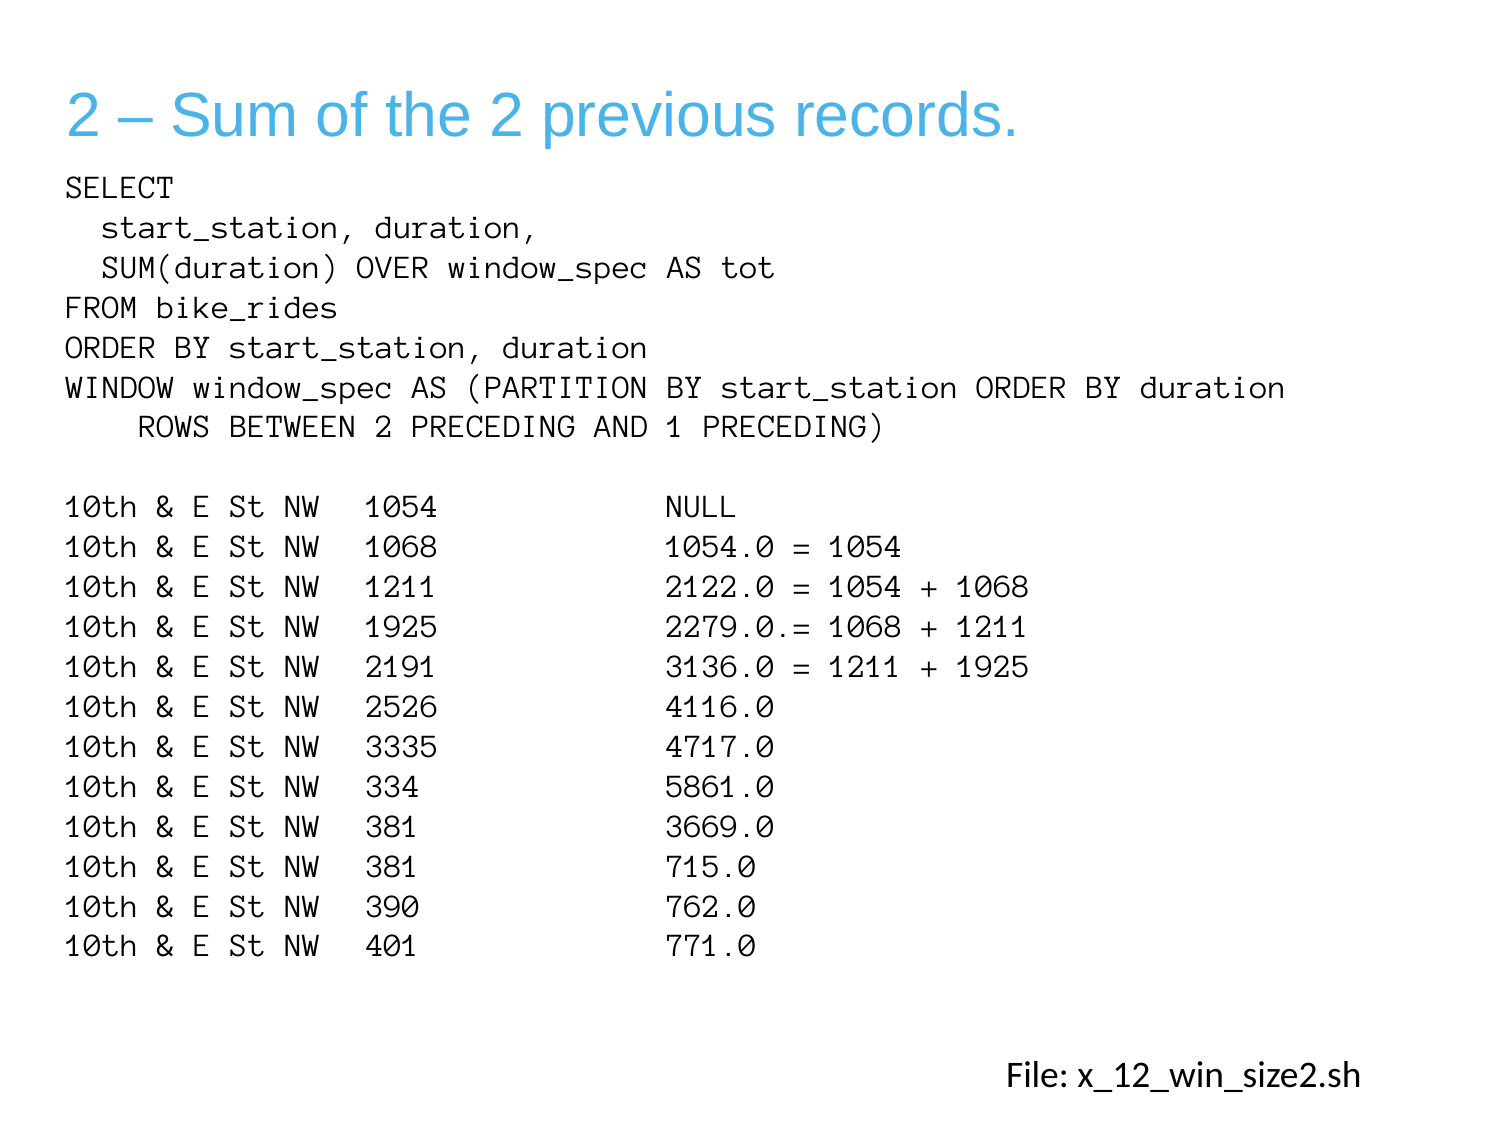

2 – Sum of the 2 previous records.
SELECT
  start_station, duration,
  SUM(duration) OVER window_spec AS tot
FROM bike_rides
ORDER BY start_station, duration
WINDOW window_spec AS (PARTITION BY start_station ORDER BY duration
    ROWS BETWEEN 2 PRECEDING AND 1 PRECEDING)

﻿10th & E St NW	1054		NULL
10th & E St NW	1068		1054.0 = 1054
10th & E St NW	1211		2122.0 = 1054 + 1068
10th & E St NW	1925		2279.0.= 1068 + 1211
10th & E St NW	2191		3136.0 = 1211 + 1925
10th & E St NW	2526		4116.0
10th & E St NW	3335		4717.0
10th & E St NW	334		5861.0
10th & E St NW	381		3669.0
10th & E St NW	381		715.0
10th & E St NW	390		762.0
10th & E St NW	401		771.0

File: x_12_win_size2.sh